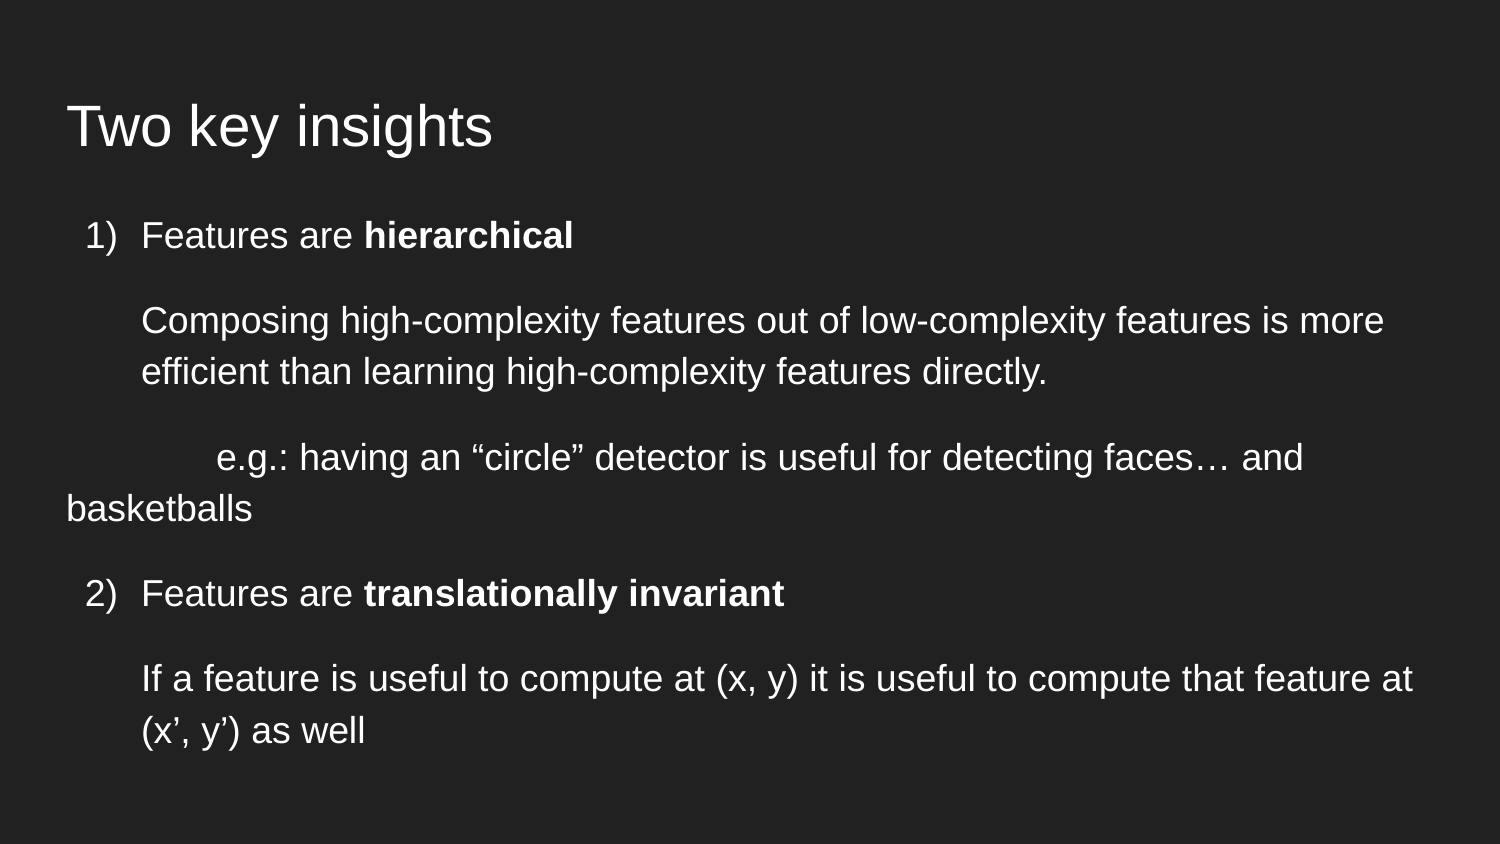

# Two key insights
Features are hierarchical
Composing high-complexity features out of low-complexity features is more efficient than learning high-complexity features directly.
	e.g.: having an “circle” detector is useful for detecting faces… and basketballs
Features are translationally invariant
If a feature is useful to compute at (x, y) it is useful to compute that feature at (x’, y’) as well